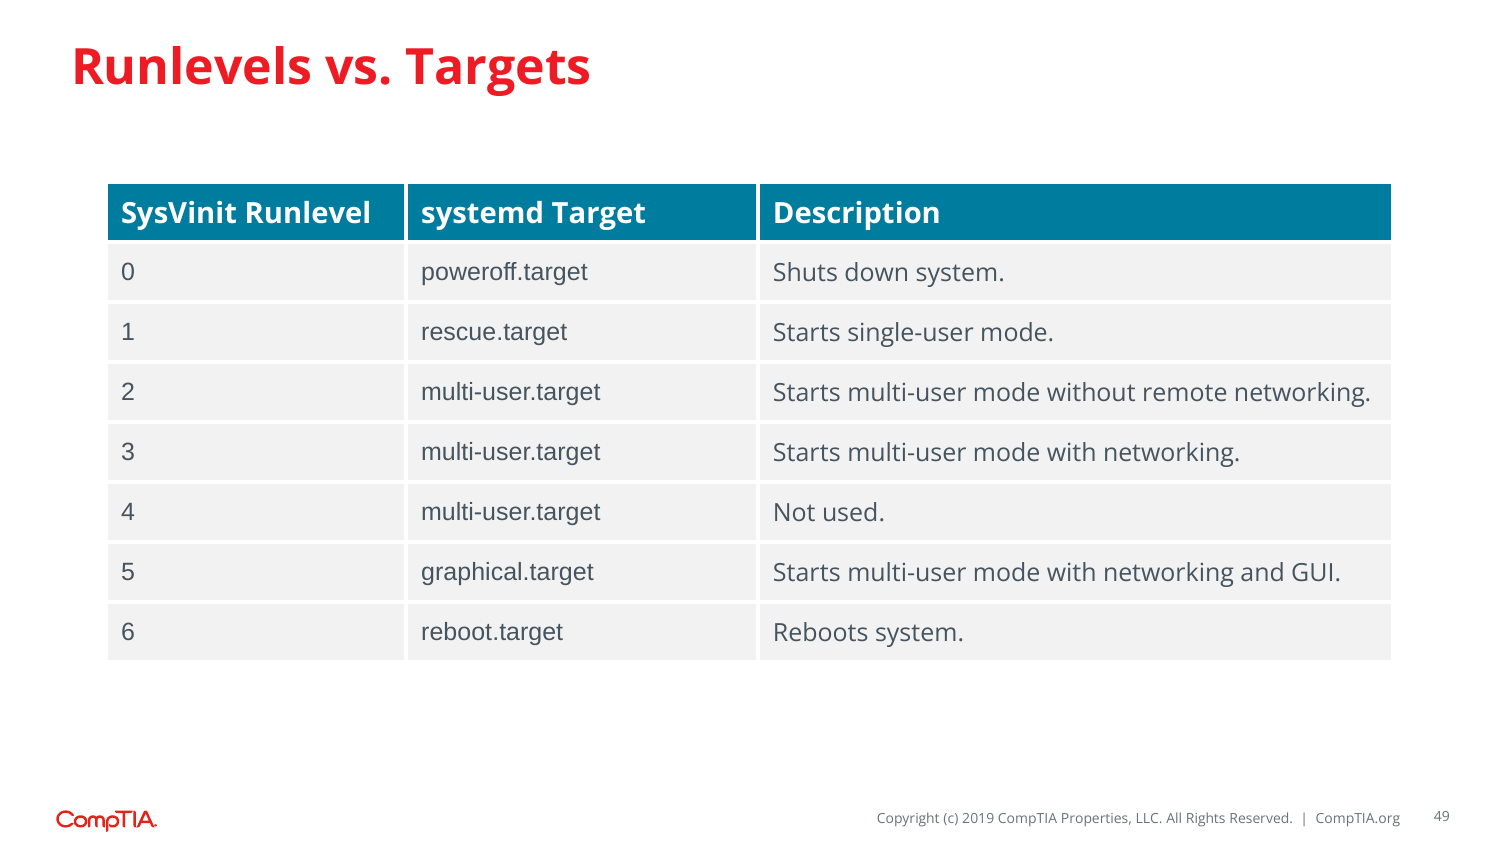

# Runlevels vs. Targets
| SysVinit Runlevel | systemd Target | Description |
| --- | --- | --- |
| 0 | poweroff.target | Shuts down system. |
| 1 | rescue.target | Starts single-user mode. |
| 2 | multi-user.target | Starts multi-user mode without remote networking. |
| 3 | multi-user.target | Starts multi-user mode with networking. |
| 4 | multi-user.target | Not used. |
| 5 | graphical.target | Starts multi-user mode with networking and GUI. |
| 6 | reboot.target | Reboots system. |
49